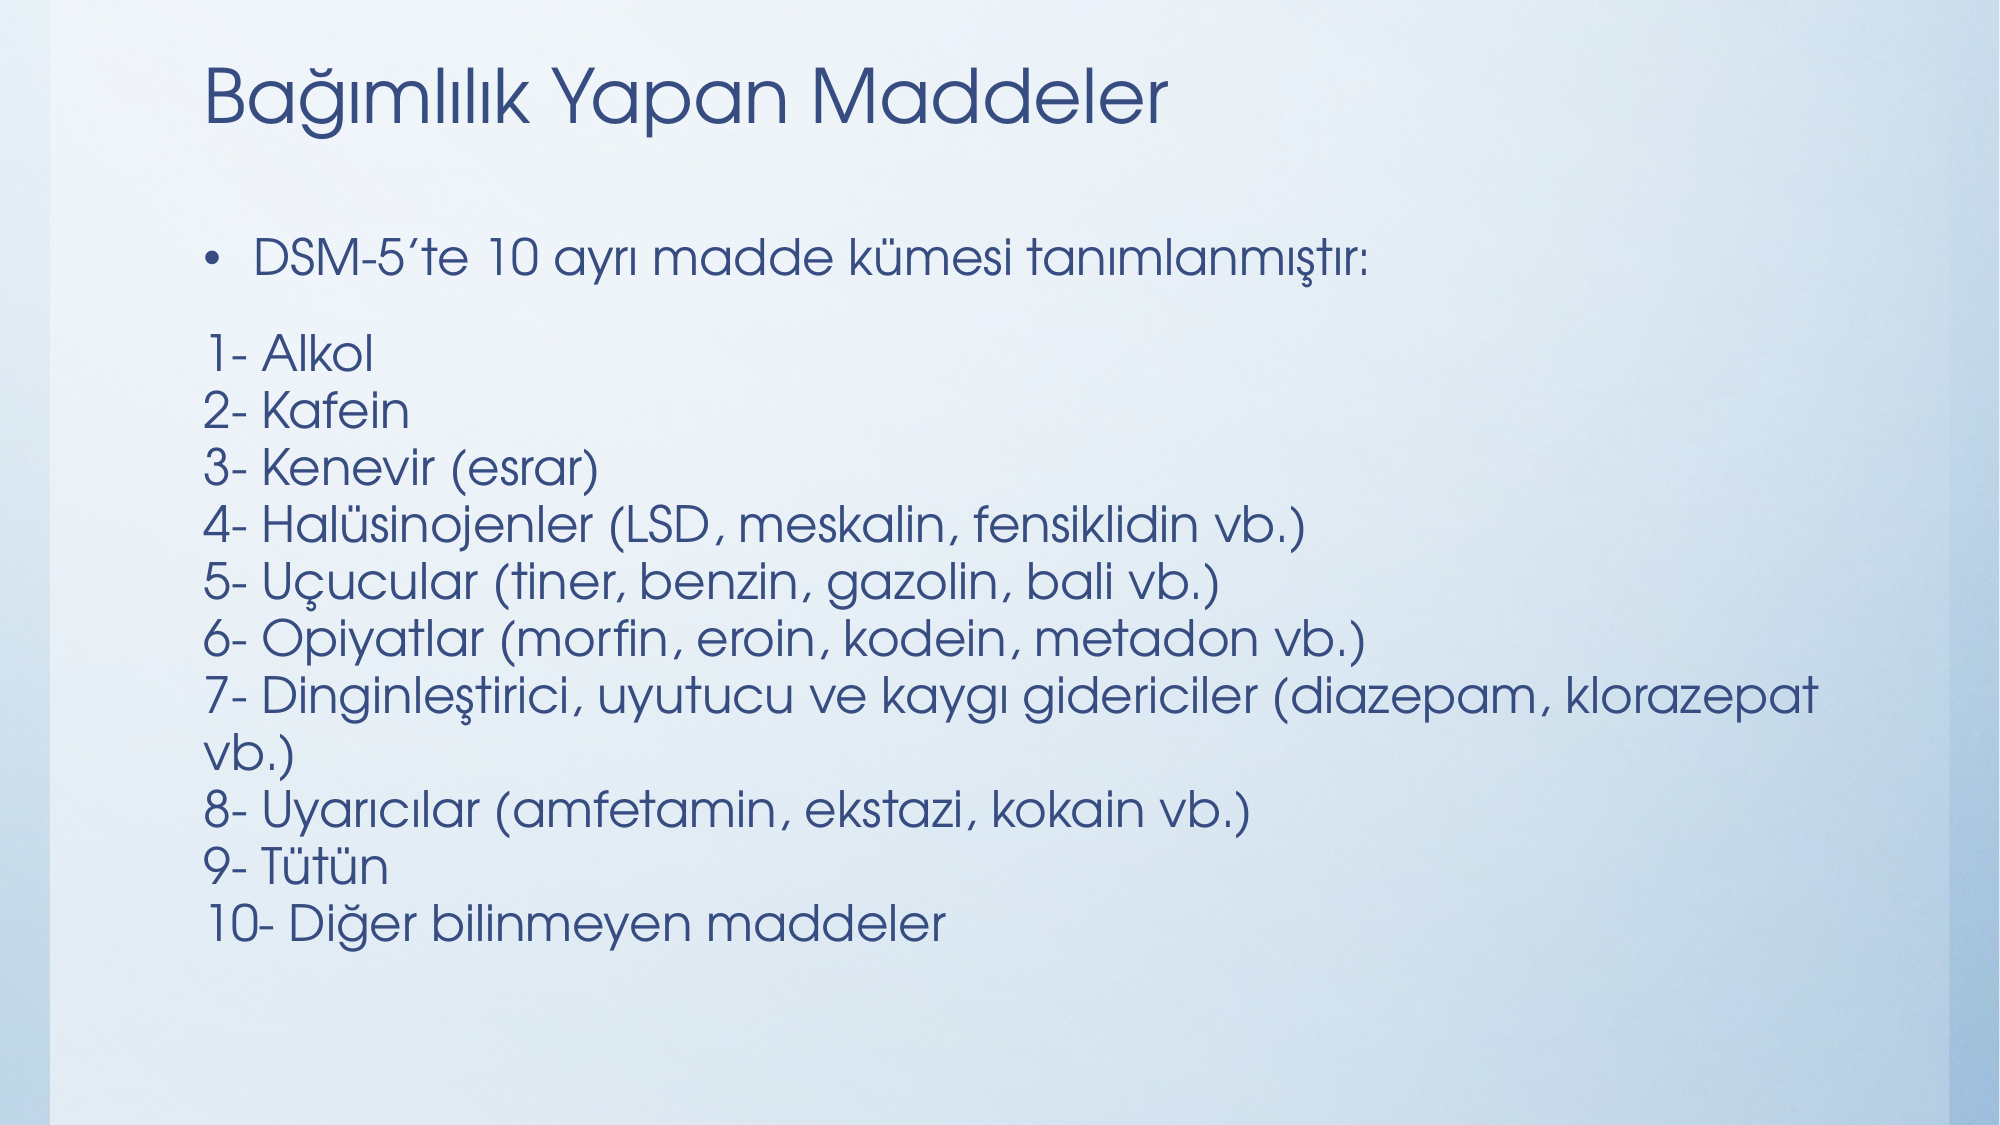

# Bağımlılık Yapan Maddeler
DSM-5’te 10 ayrı madde kümesi tanımlanmıştır:
1- Alkol
2- Kafein
3- Kenevir (esrar)
4- Halüsinojenler (LSD, meskalin, fensiklidin vb.)
5- Uçucular (tiner, benzin, gazolin, bali vb.)
6- Opiyatlar (morfin, eroin, kodein, metadon vb.)
7- Dinginleştirici, uyutucu ve kaygı gidericiler (diazepam, klorazepat vb.)
8- Uyarıcılar (amfetamin, ekstazi, kokain vb.)
9- Tütün
10- Diğer bilinmeyen maddeler